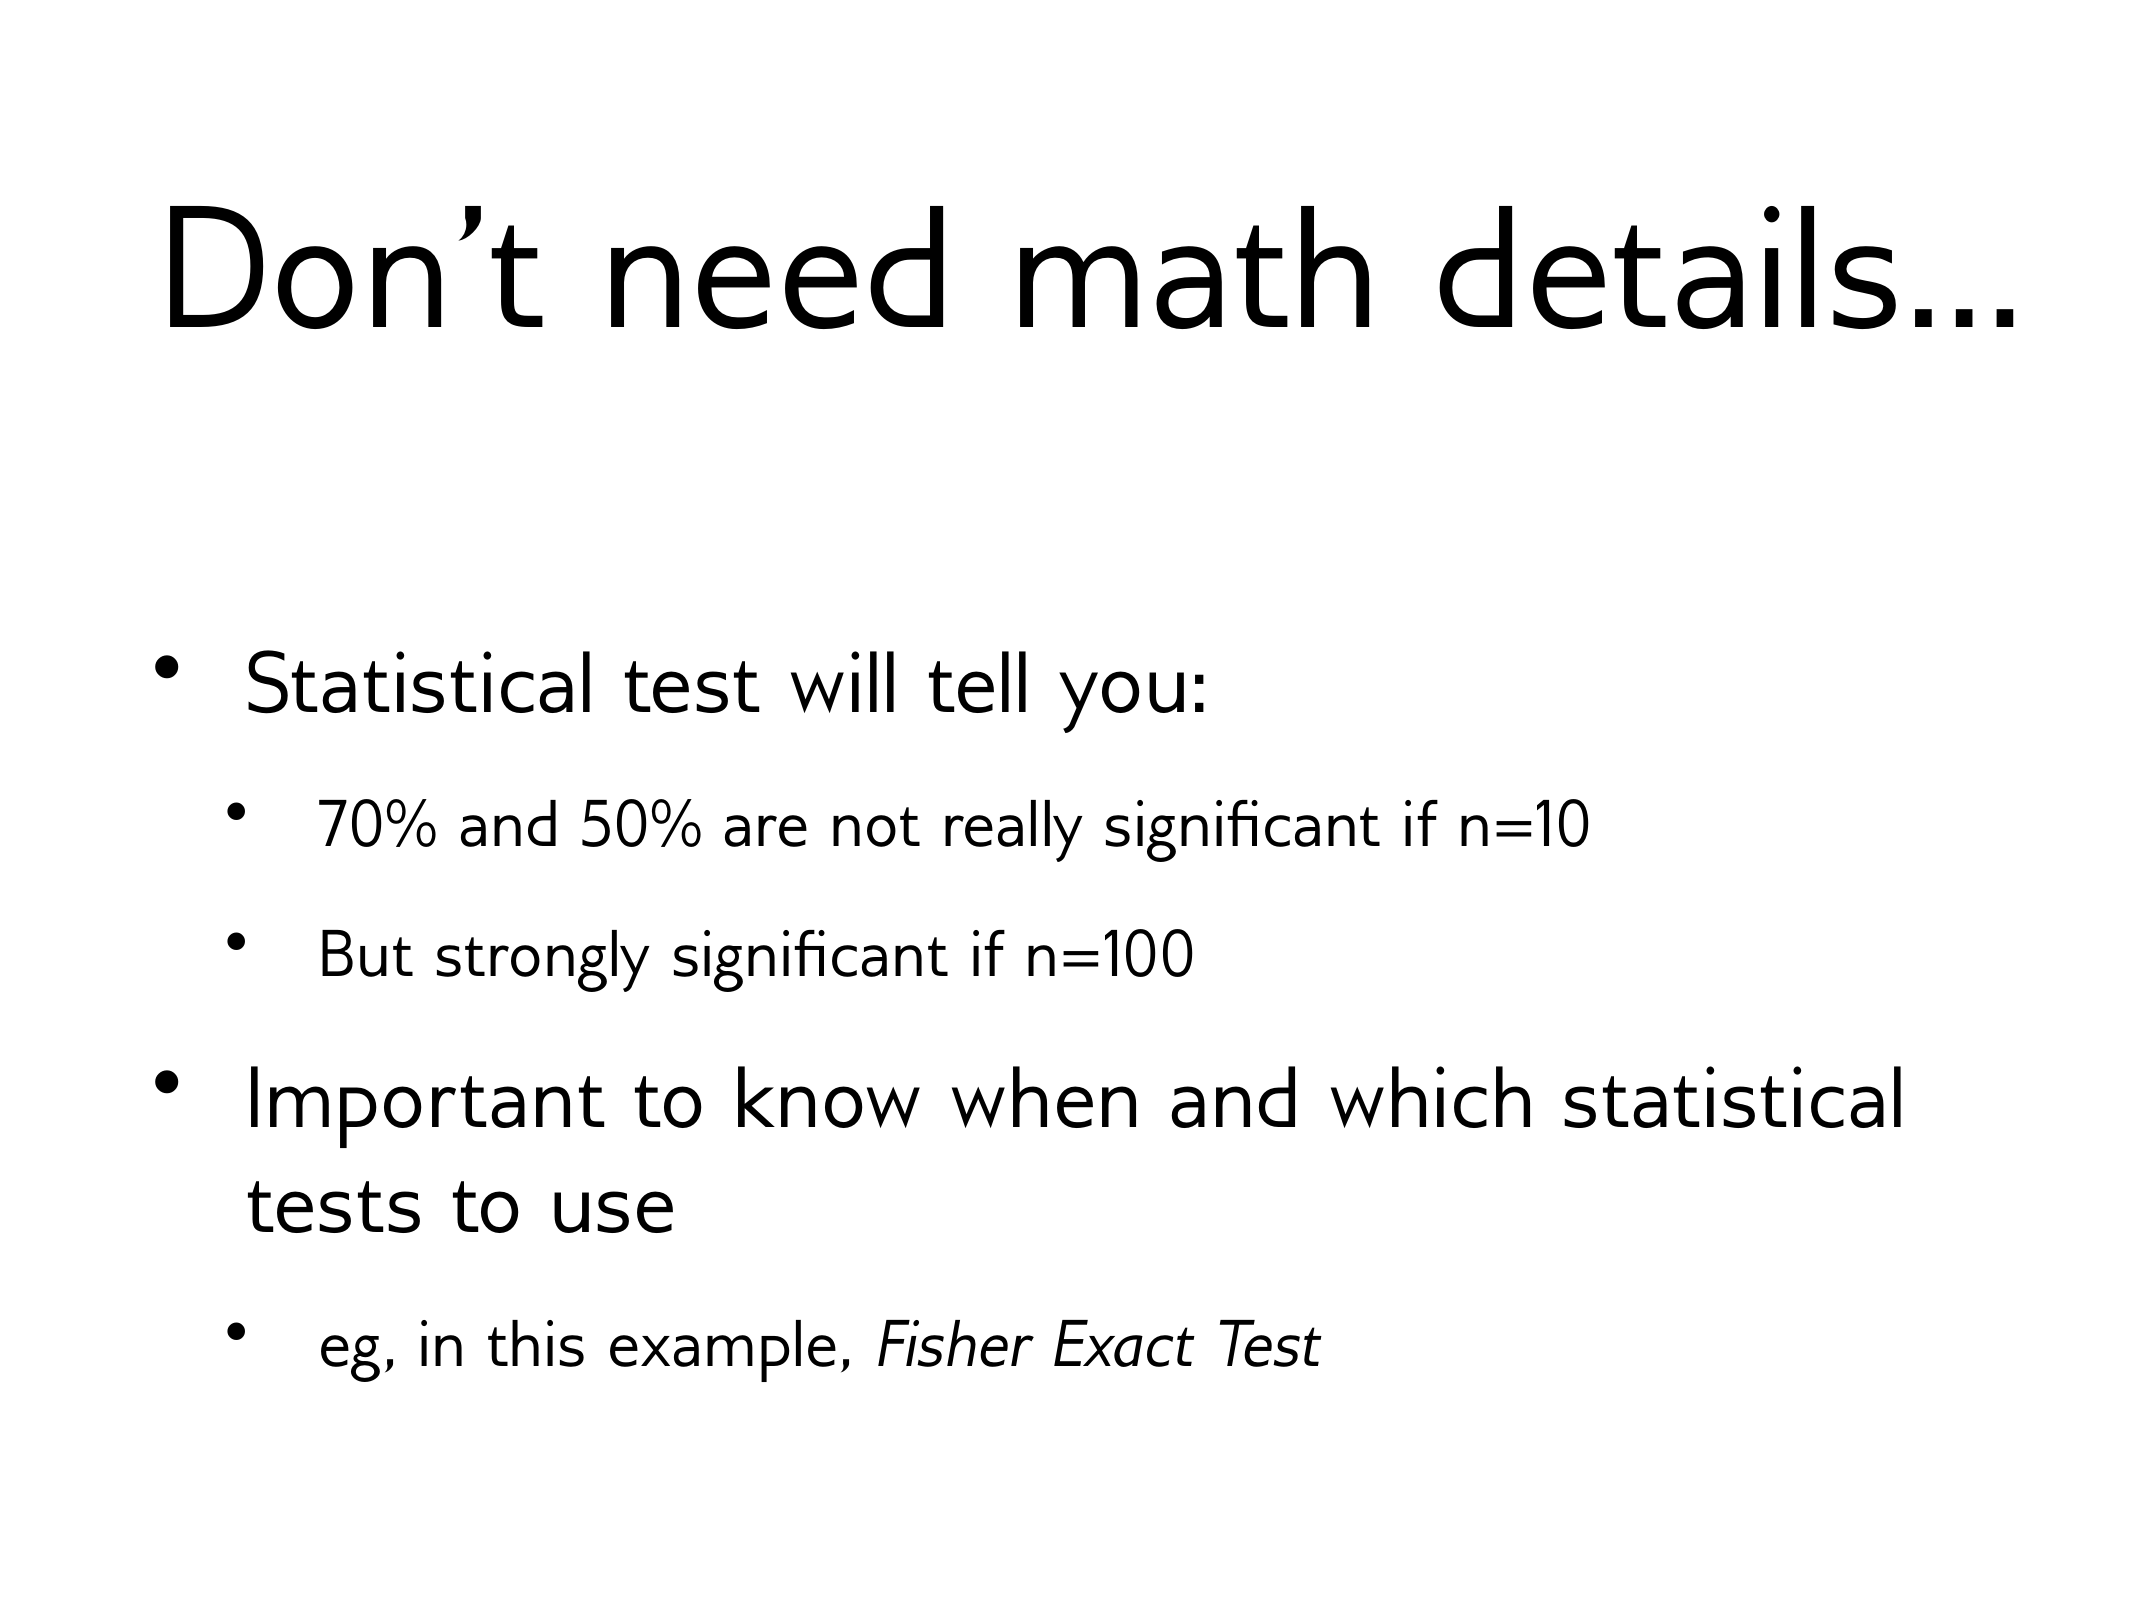

# Don’t need math details…
Statistical test will tell you:
70% and 50% are not really significant if n=10
But strongly significant if n=100
Important to know when and which statistical tests to use
eg, in this example, Fisher Exact Test